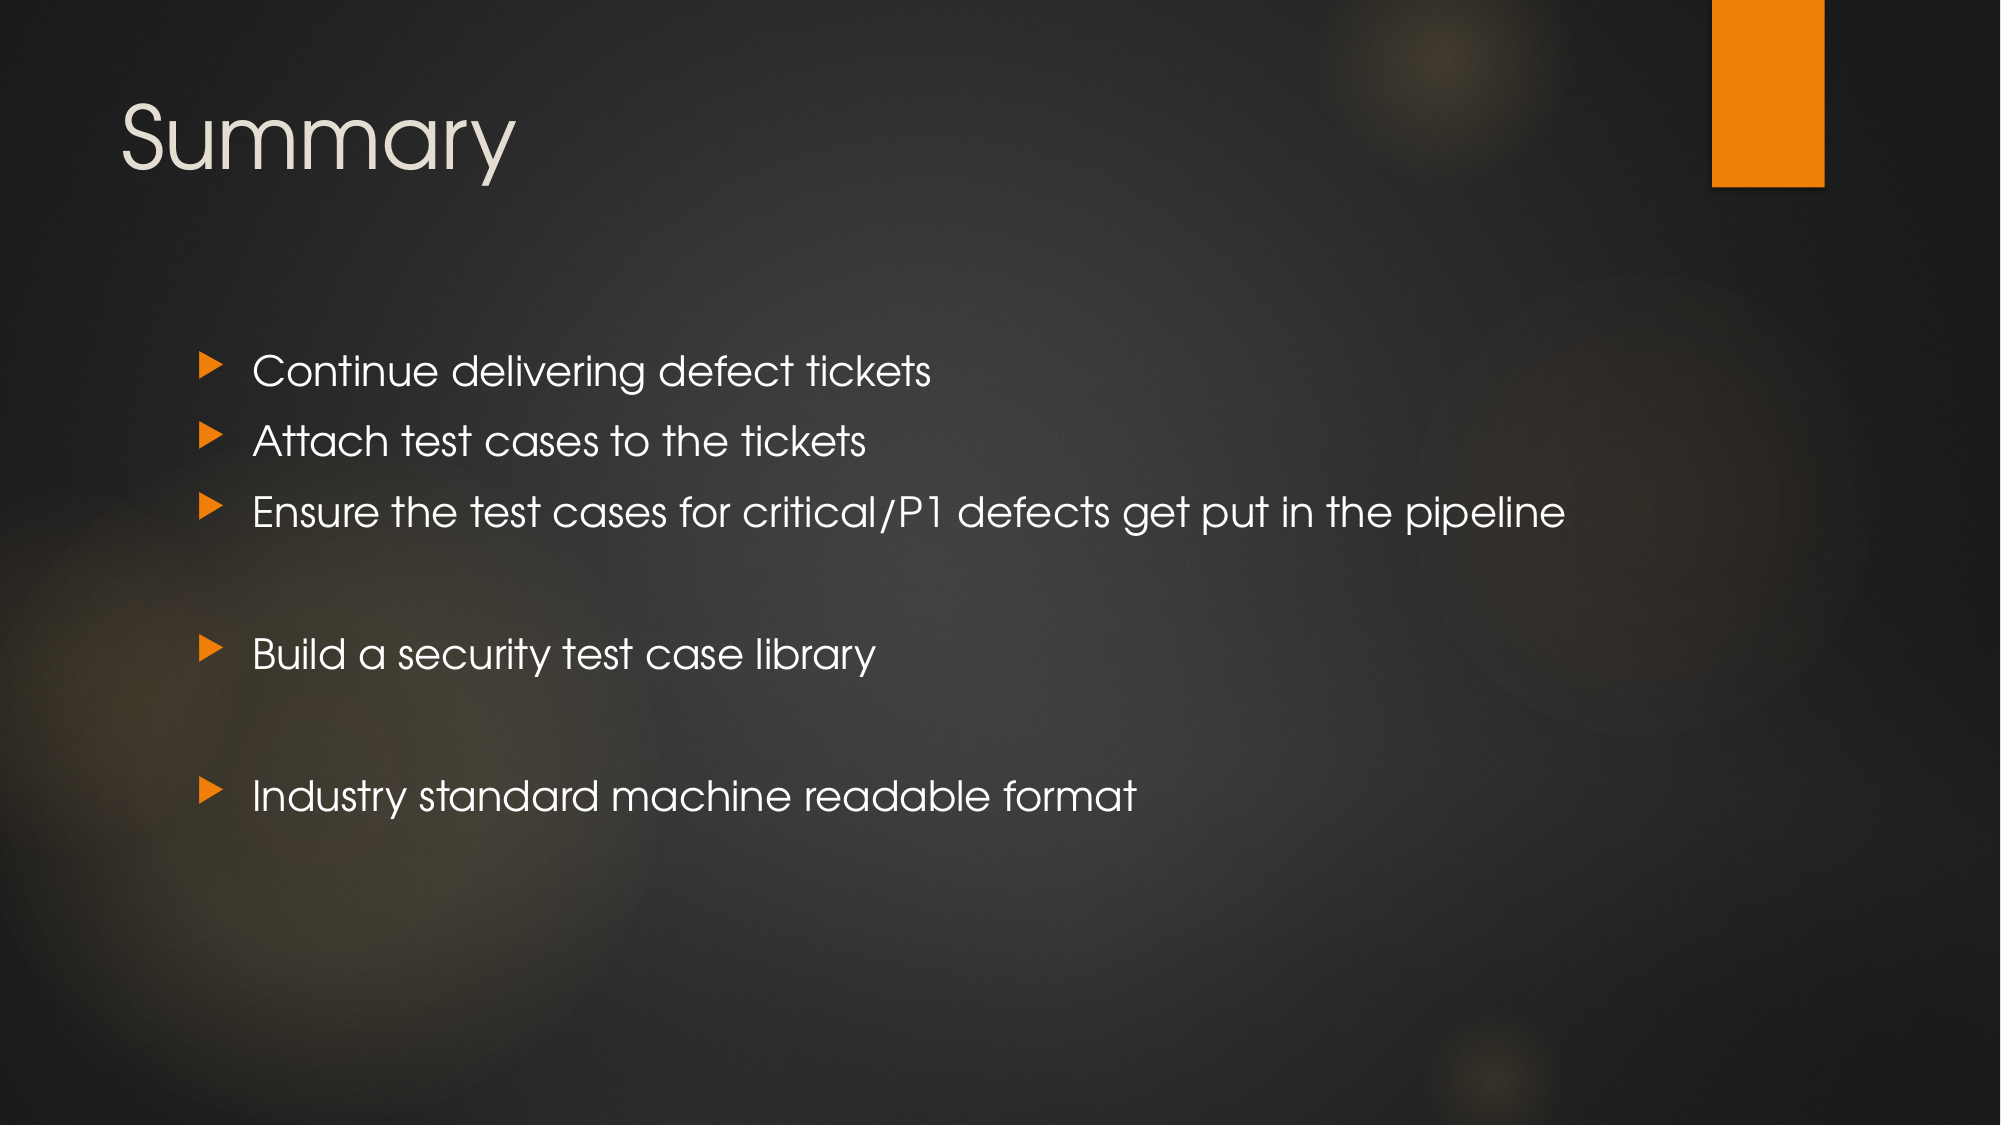

# Summary
Continue delivering defect tickets
Attach test cases to the tickets
Ensure the test cases for critical/P1 defects get put in the pipeline

Build a security test case library

Industry standard machine readable format